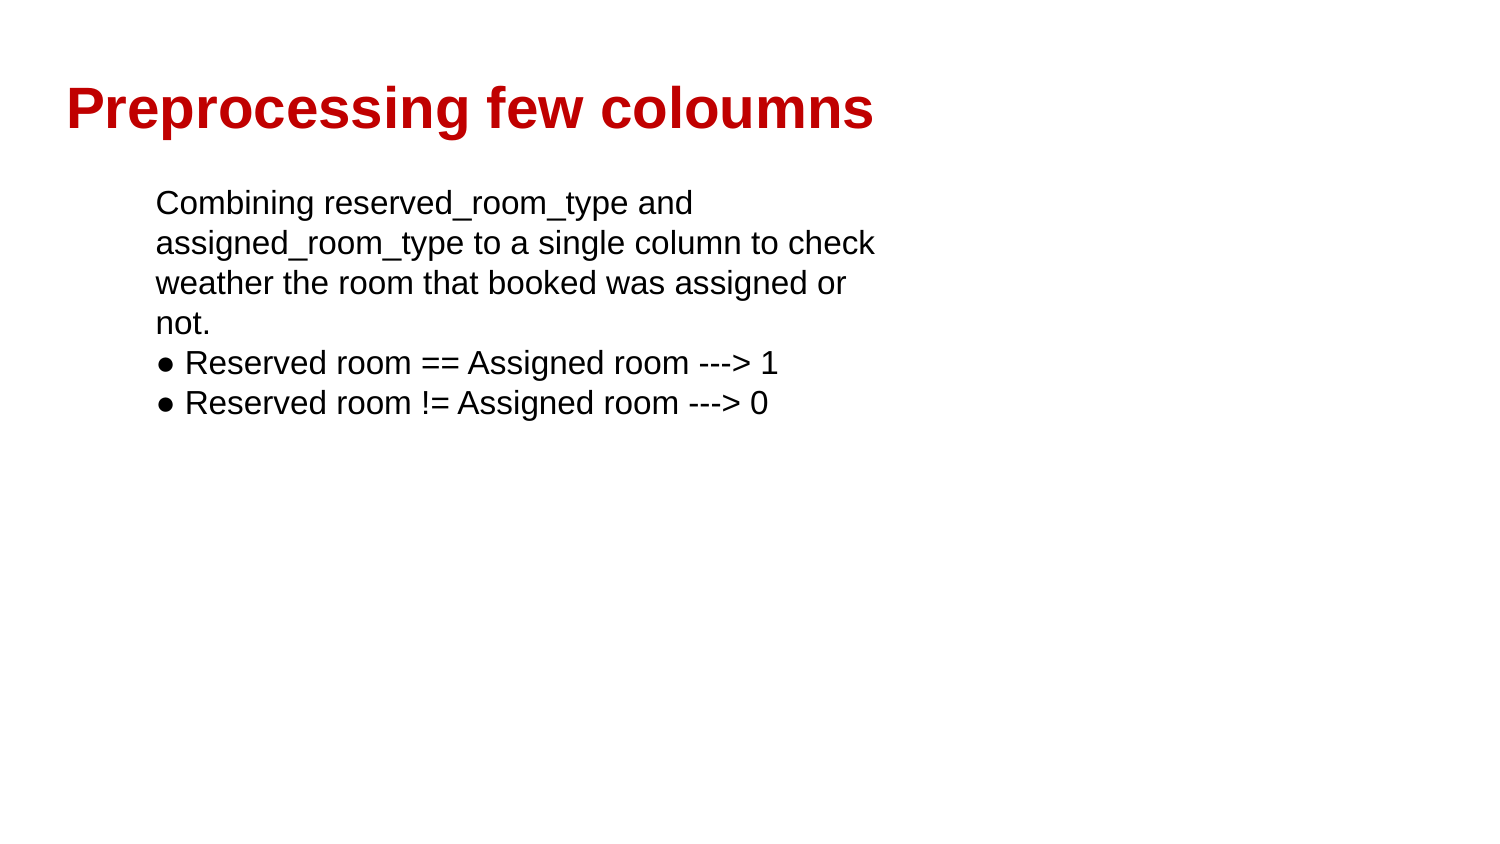

# Preprocessing few coloumns
Combining reserved_room_type and assigned_room_type to a single column to check weather the room that booked was assigned or not.
● Reserved room == Assigned room ---> 1
● Reserved room != Assigned room ---> 0